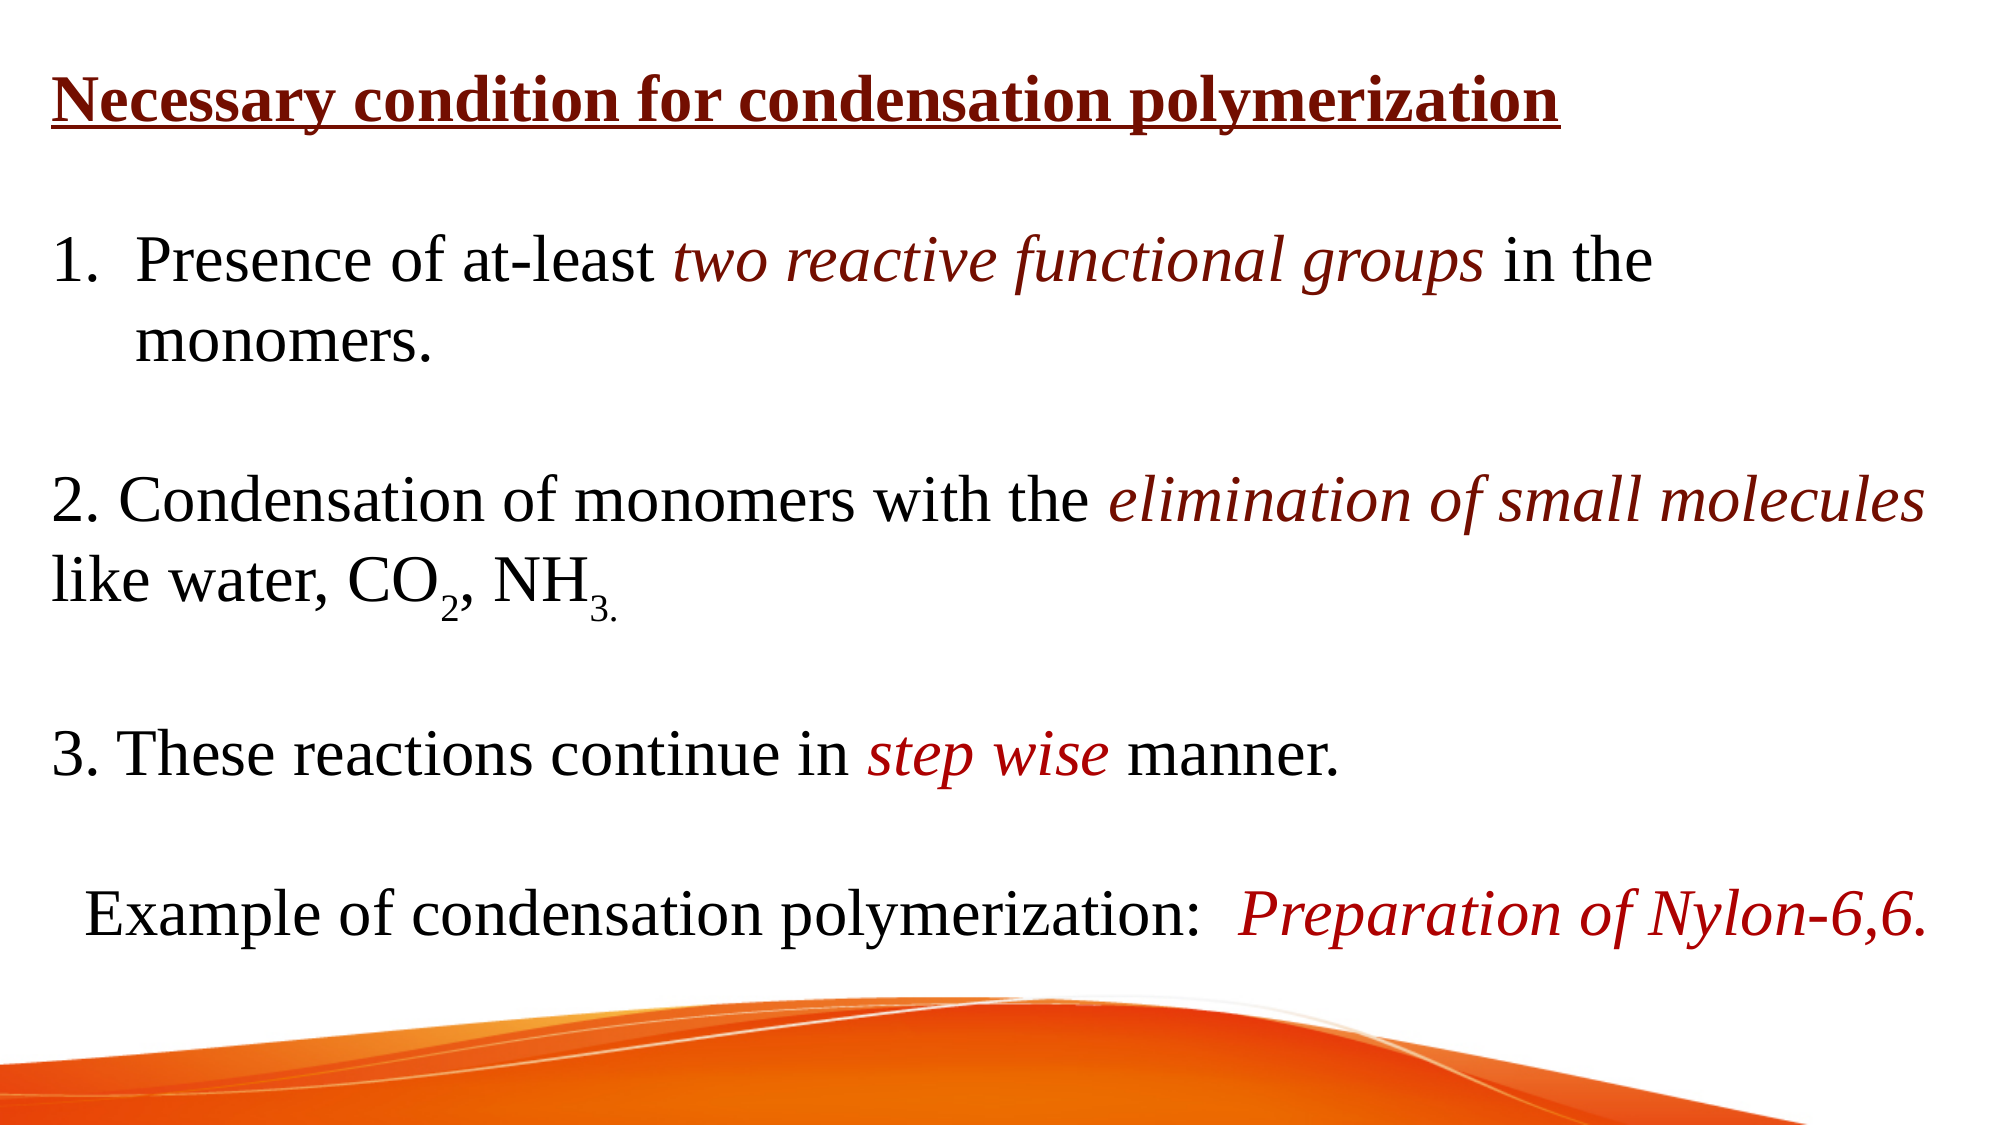

Necessary condition for condensation polymerization

Presence of at-least two reactive functional groups in the monomers.

2. Condensation of monomers with the elimination of small molecules like water, CO2, NH3.

3. These reactions continue in step wise manner.

  Example of condensation polymerization:  Preparation of Nylon-6,6.